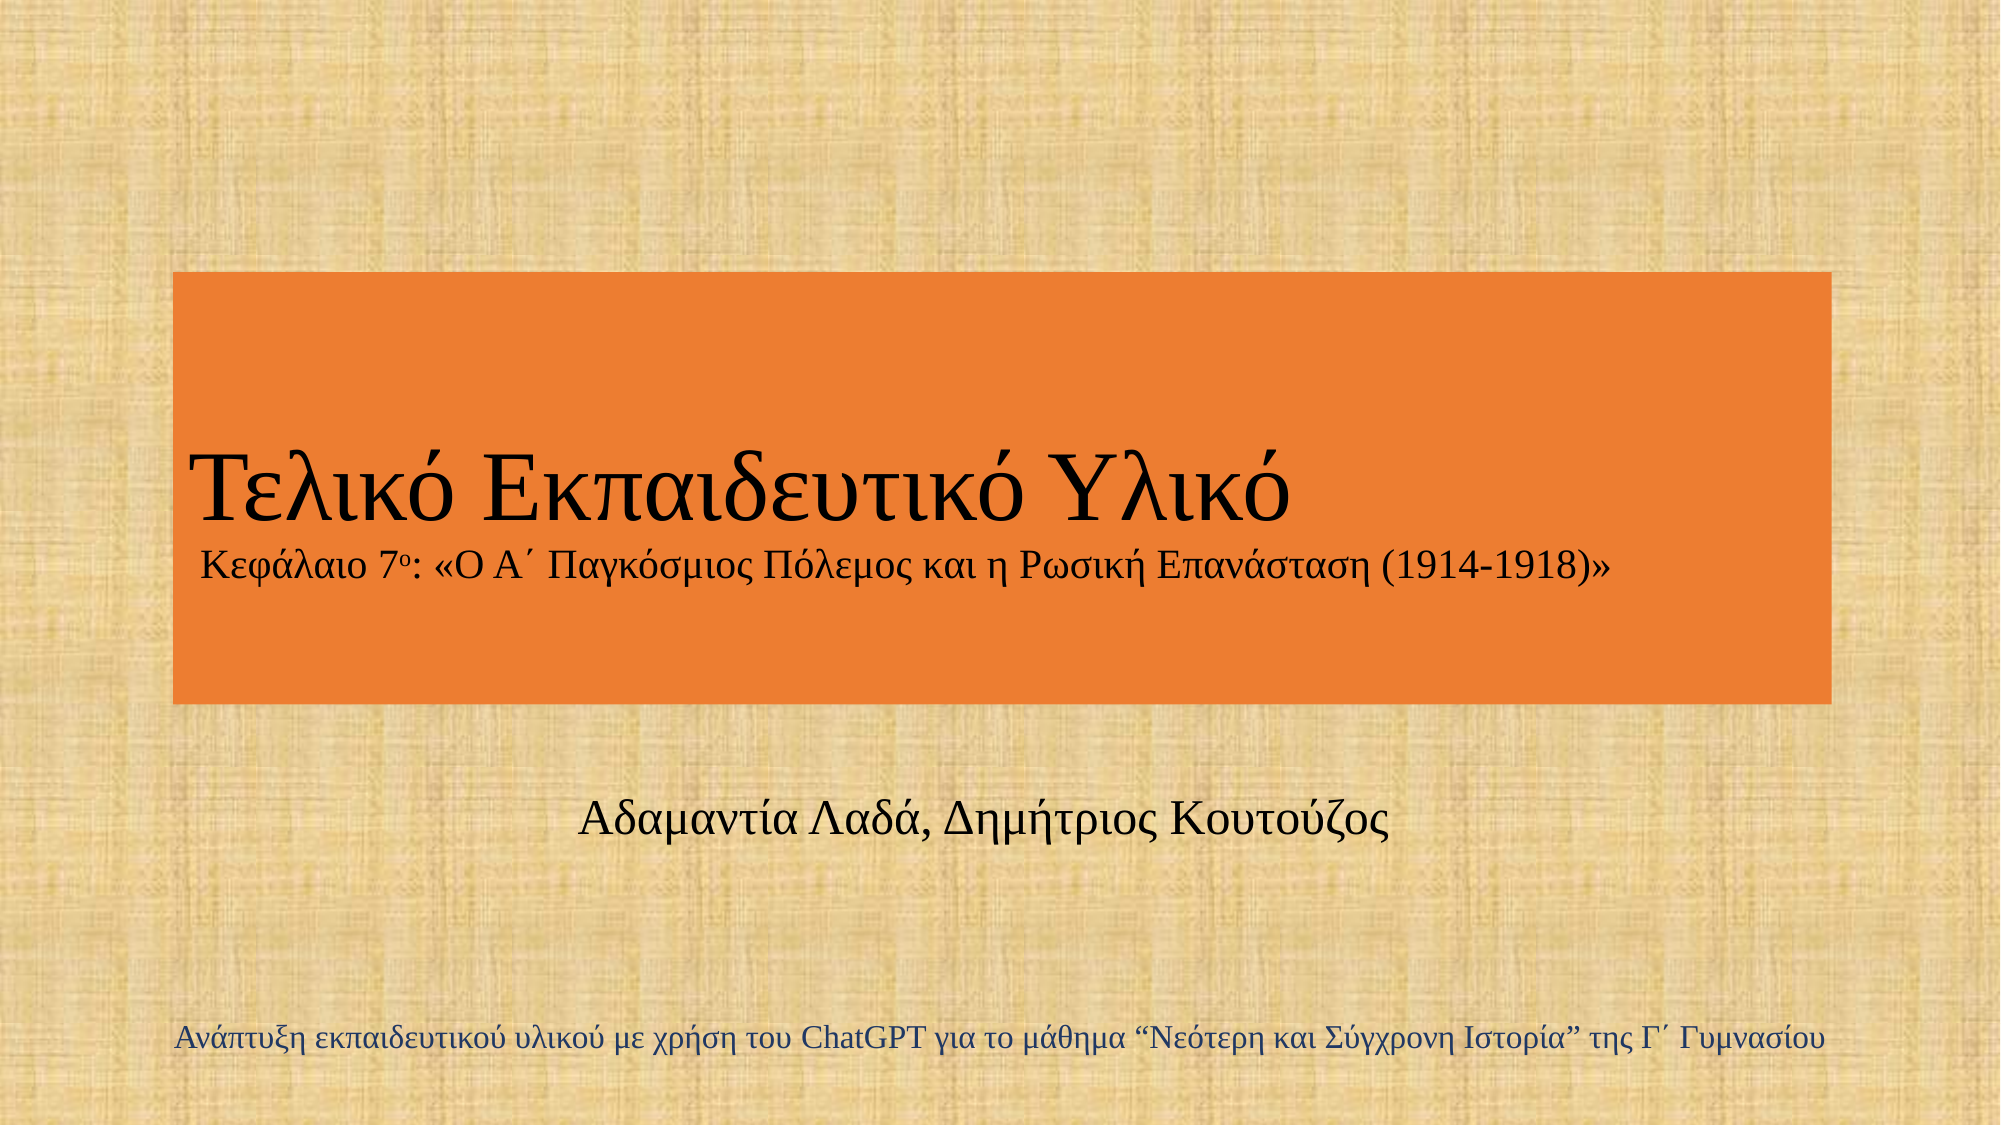

Τελικό Εκπαιδευτικό Υλικό
Κεφάλαιο 7ο: «O A΄ Παγκόσμιος Πόλεμος και η Ρωσική Επανάσταση (1914-1918)»
Αδαμαντία Λαδά, Δημήτριος Κουτούζος
Ανάπτυξη εκπαιδευτικού υλικού με χρήση του ChatGPT για το μάθημα “Νεότερη και Σύγχρονη Ιστορία” της Γ΄ Γυμνασίου